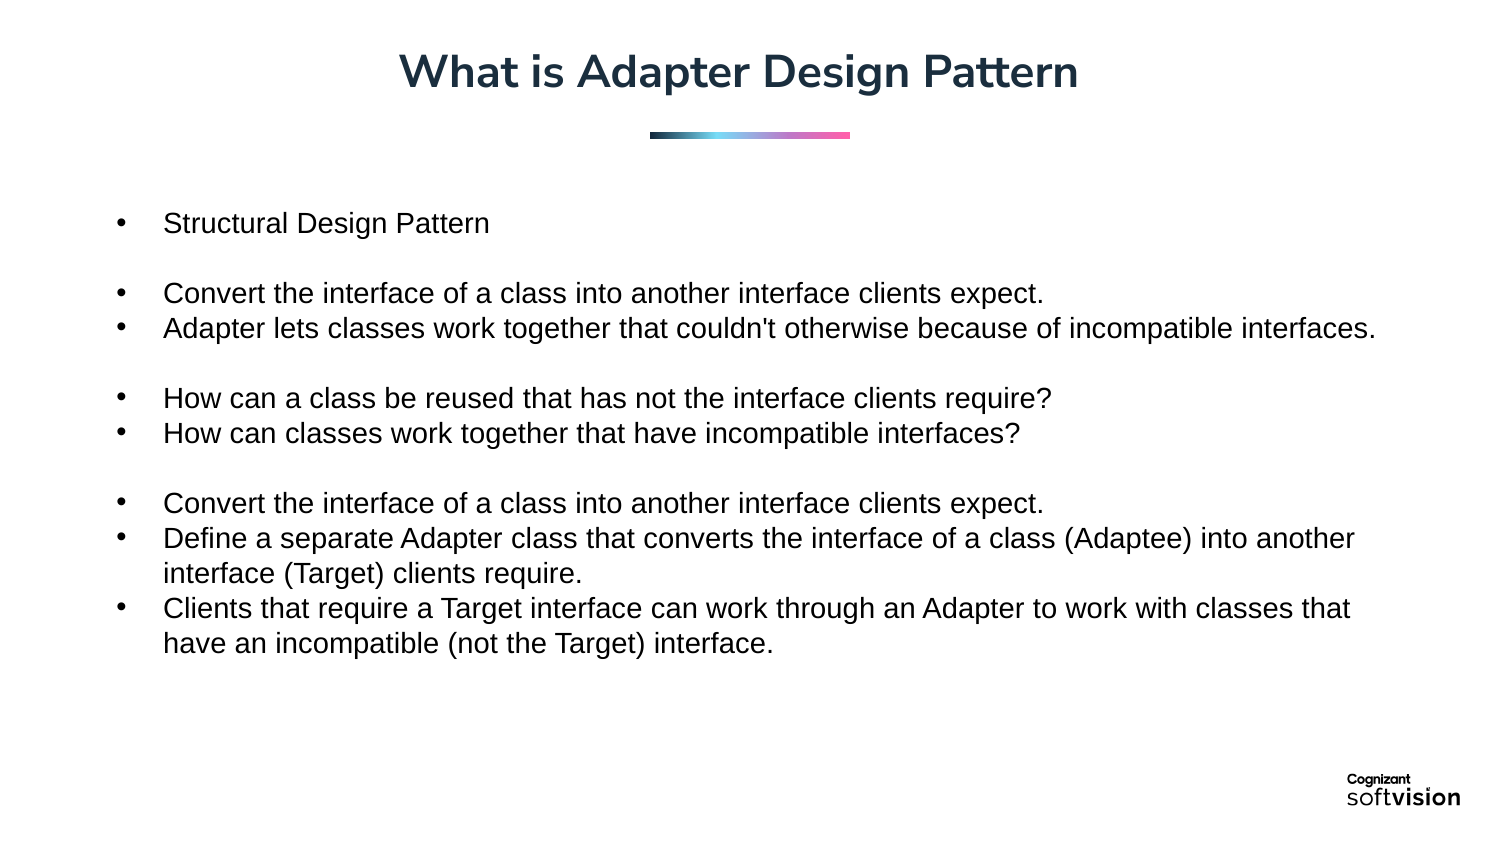

What is Adapter Design Pattern
Structural Design Pattern

Convert the interface of a class into another interface clients expect.
Adapter lets classes work together that couldn't otherwise because of incompatible interfaces.

How can a class be reused that has not the interface clients require?
How can classes work together that have incompatible interfaces?

Convert the interface of a class into another interface clients expect.
Define a separate Adapter class that converts the interface of a class (Adaptee) into another interface (Target) clients require.
Clients that require a Target interface can work through an Adapter to work with classes that have an incompatible (not the Target) interface.